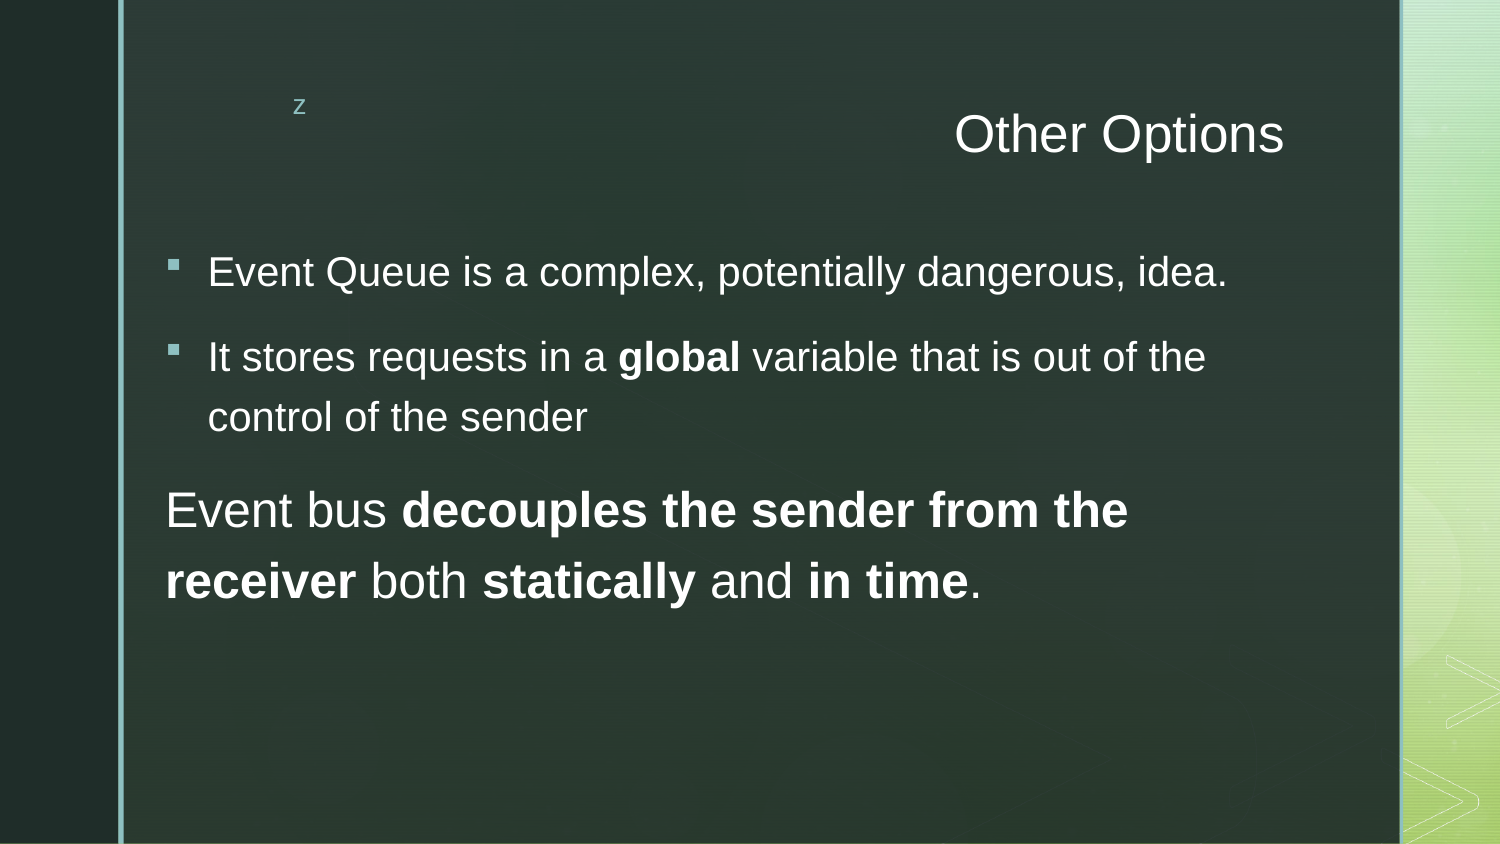

# Other Options
Event Queue is a complex, potentially dangerous, idea.
It stores requests in a global variable that is out of the control of the sender
Event bus decouples the sender from the receiver both statically and in time.